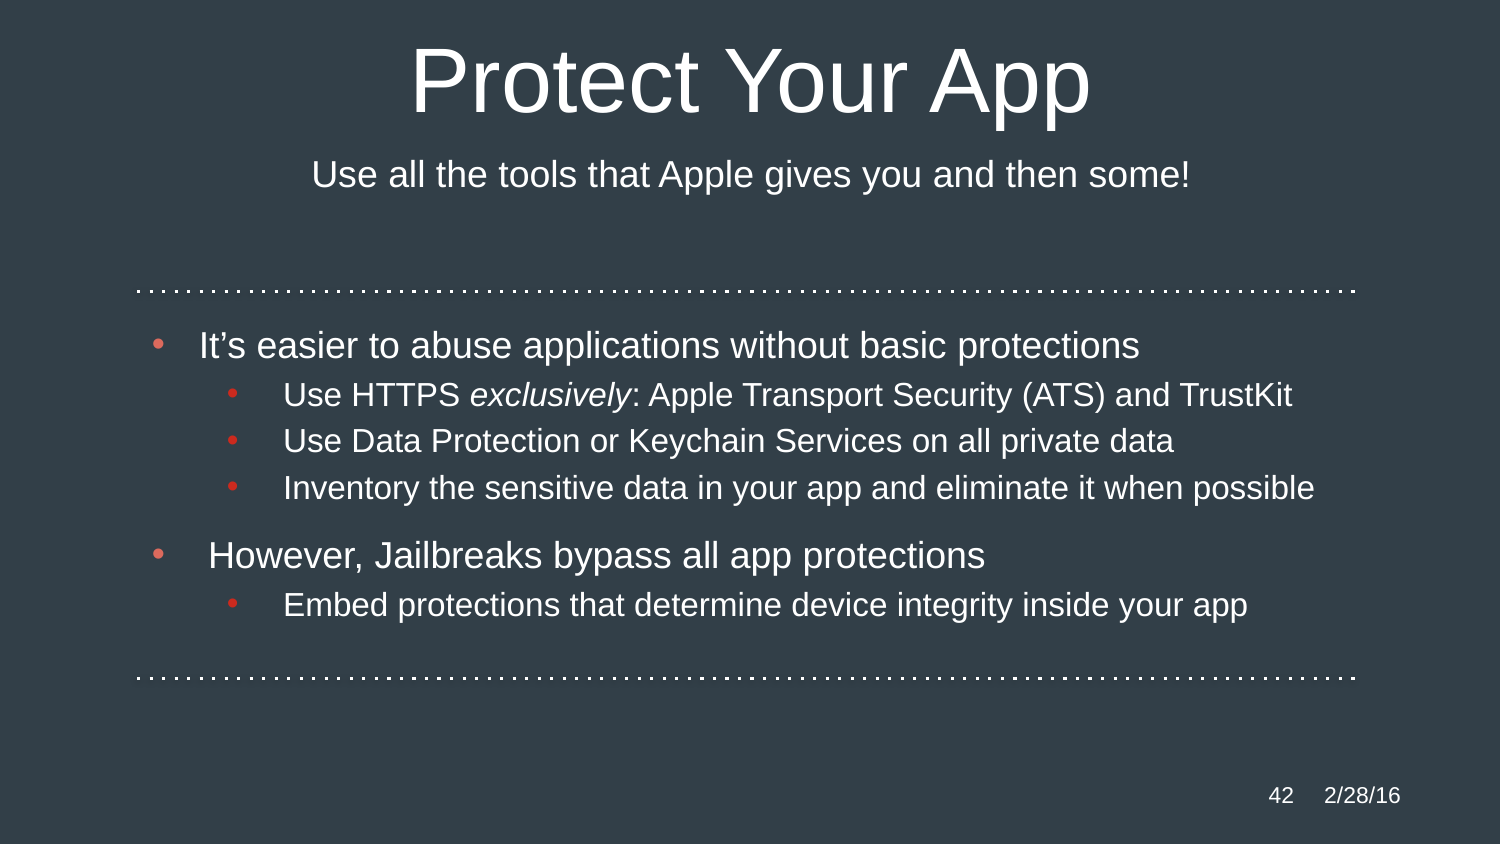

Protect Your App
Use all the tools that Apple gives you and then some!
It’s easier to abuse applications without basic protections
Use HTTPS exclusively: Apple Transport Security (ATS) and TrustKit
Use Data Protection or Keychain Services on all private data
Inventory the sensitive data in your app and eliminate it when possible
However, Jailbreaks bypass all app protections
Embed protections that determine device integrity inside your app
42
2/28/16